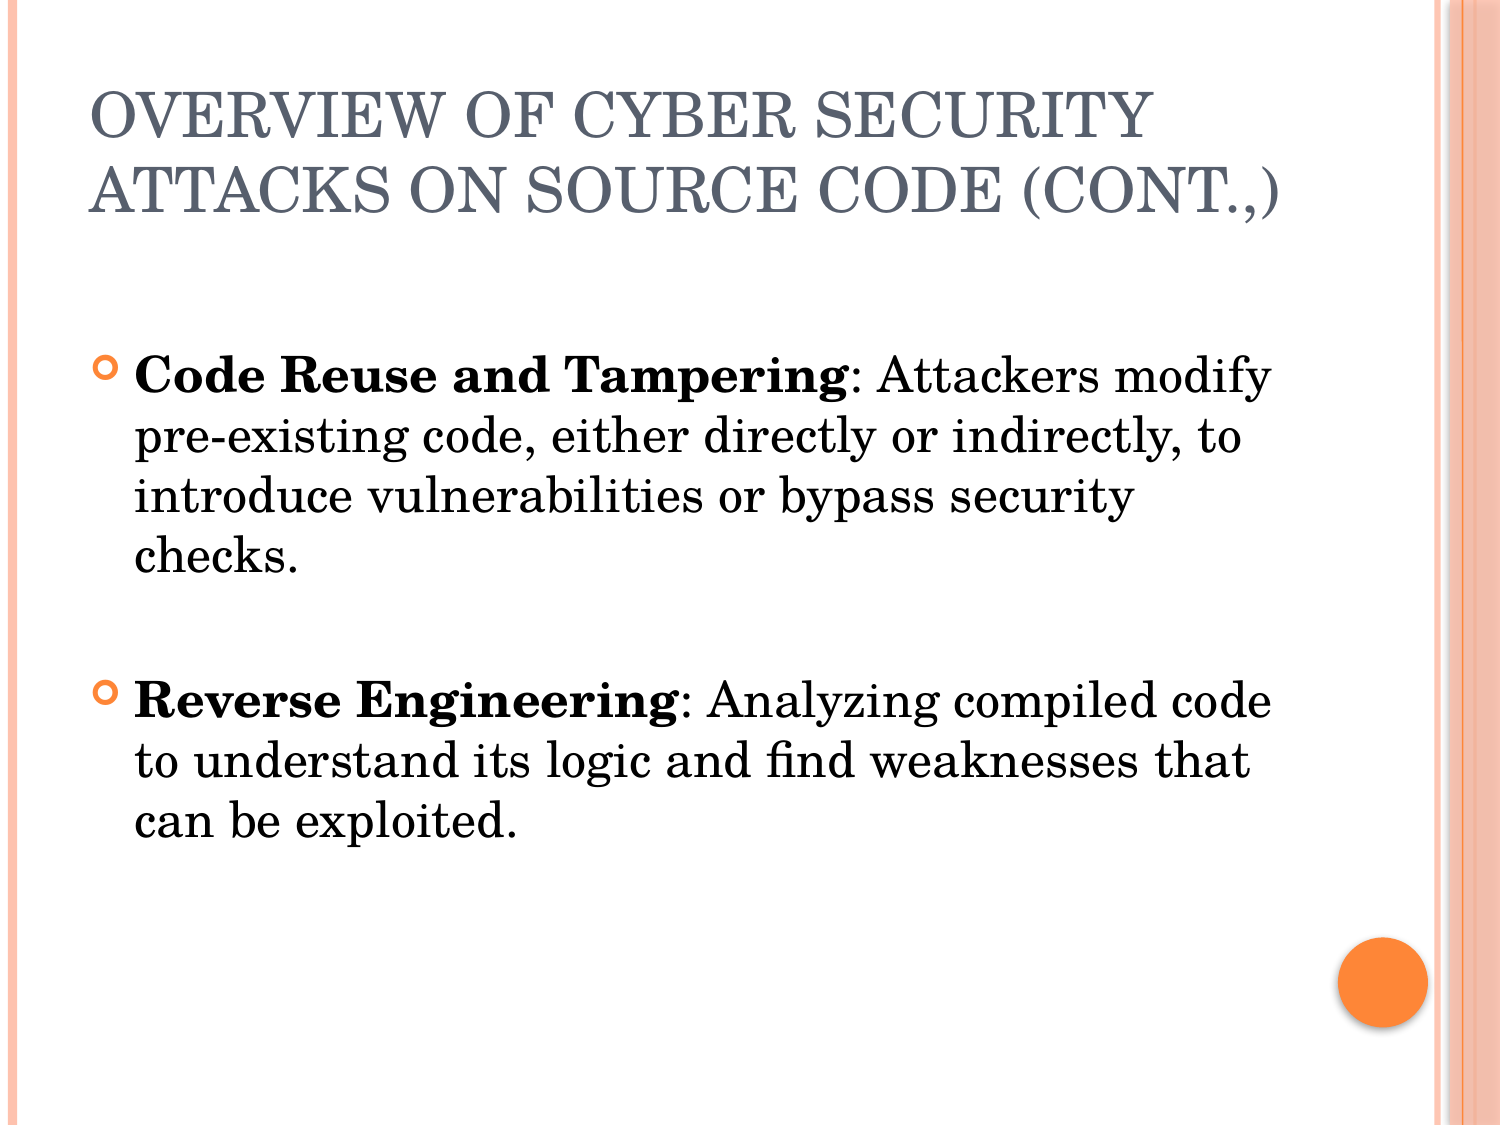

# Overview of Cyber Security Attacks on Source Code (Cont.,)

Code Reuse and Tampering: Attackers modify pre-existing code, either directly or indirectly, to introduce vulnerabilities or bypass security checks.

Reverse Engineering: Analyzing compiled code to understand its logic and find weaknesses that can be exploited.